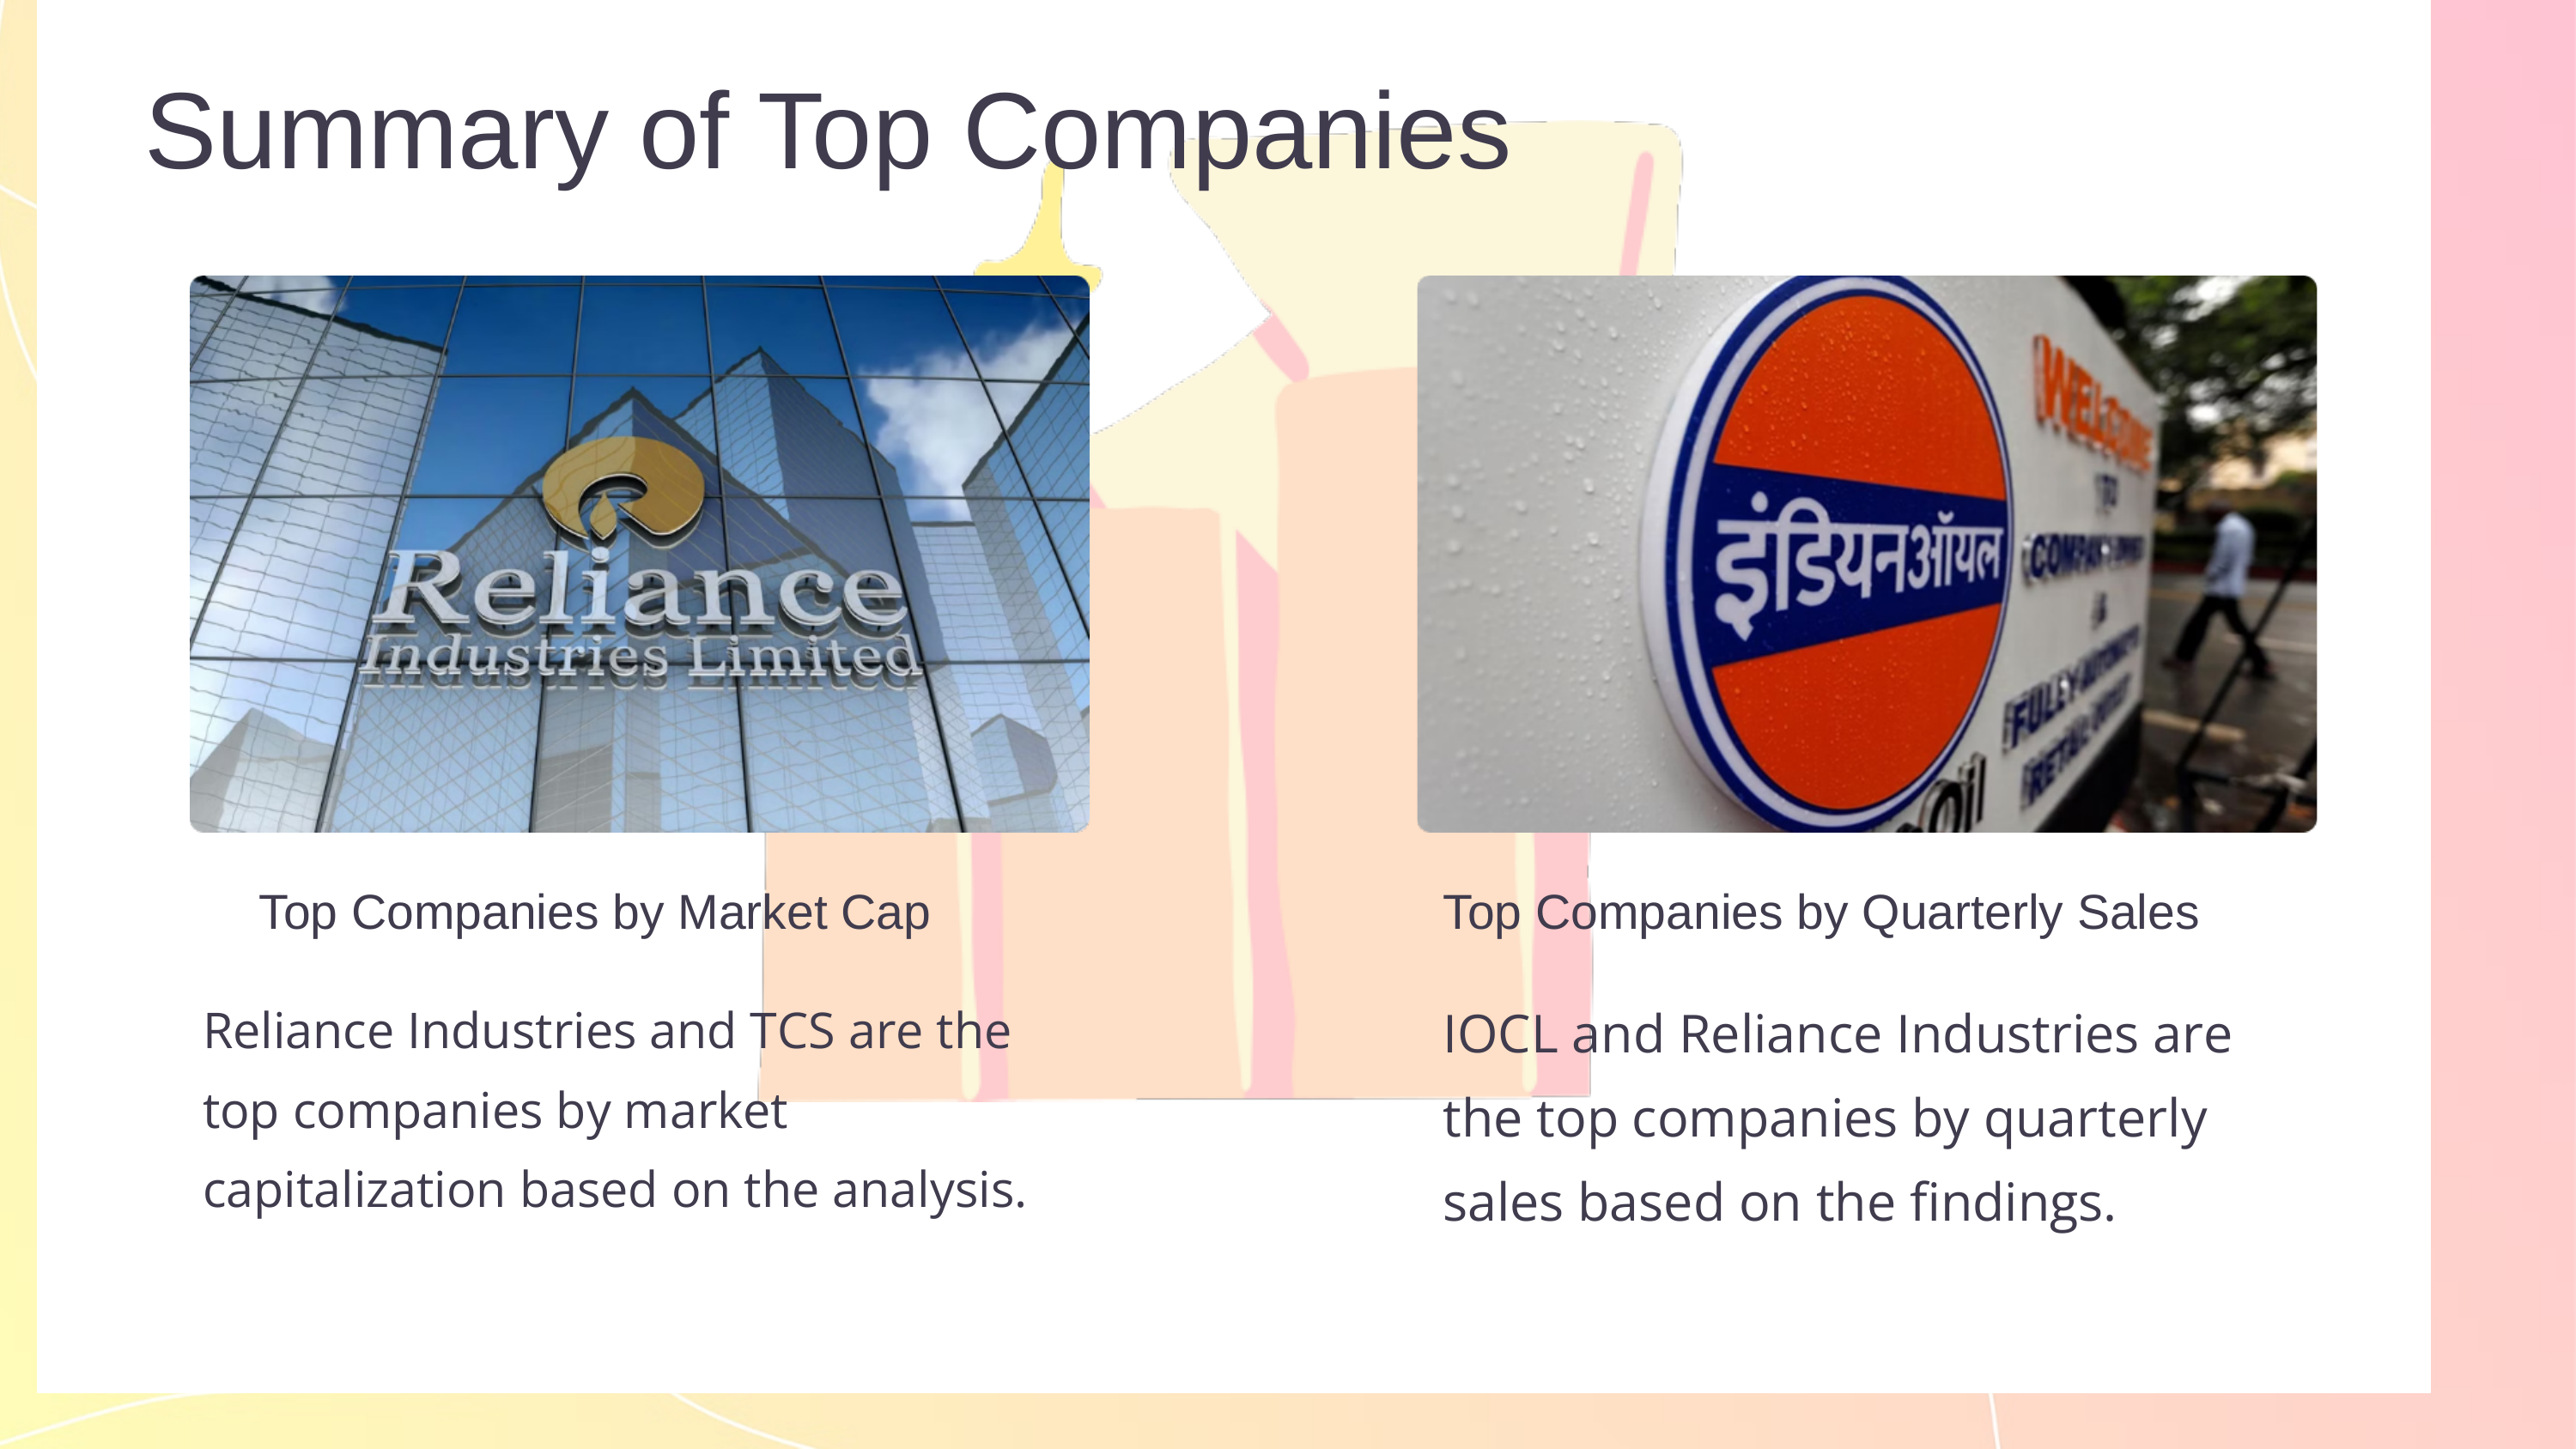

Summary of Top Companies

Top Companies by Market Cap
Top Companies by Quarterly Sales
Reliance Industries and TCS are the top companies by market capitalization based on the analysis.
IOCL and Reliance Industries are the top companies by quarterly sales based on the findings.